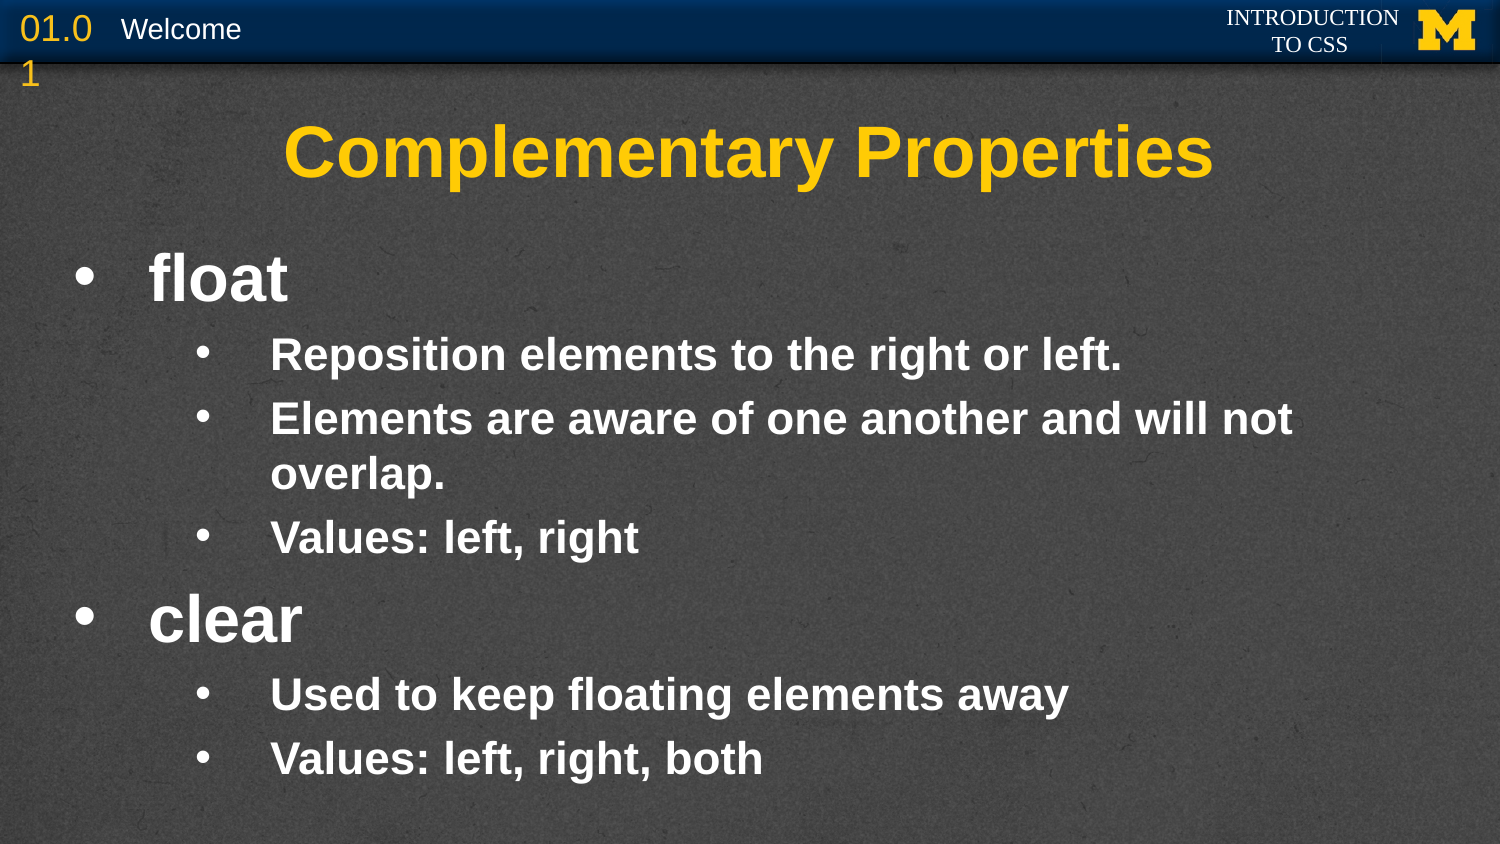

# Complementary Properties
float
Reposition elements to the right or left.
Elements are aware of one another and will not overlap.
Values: left, right
clear
Used to keep floating elements away
Values: left, right, both